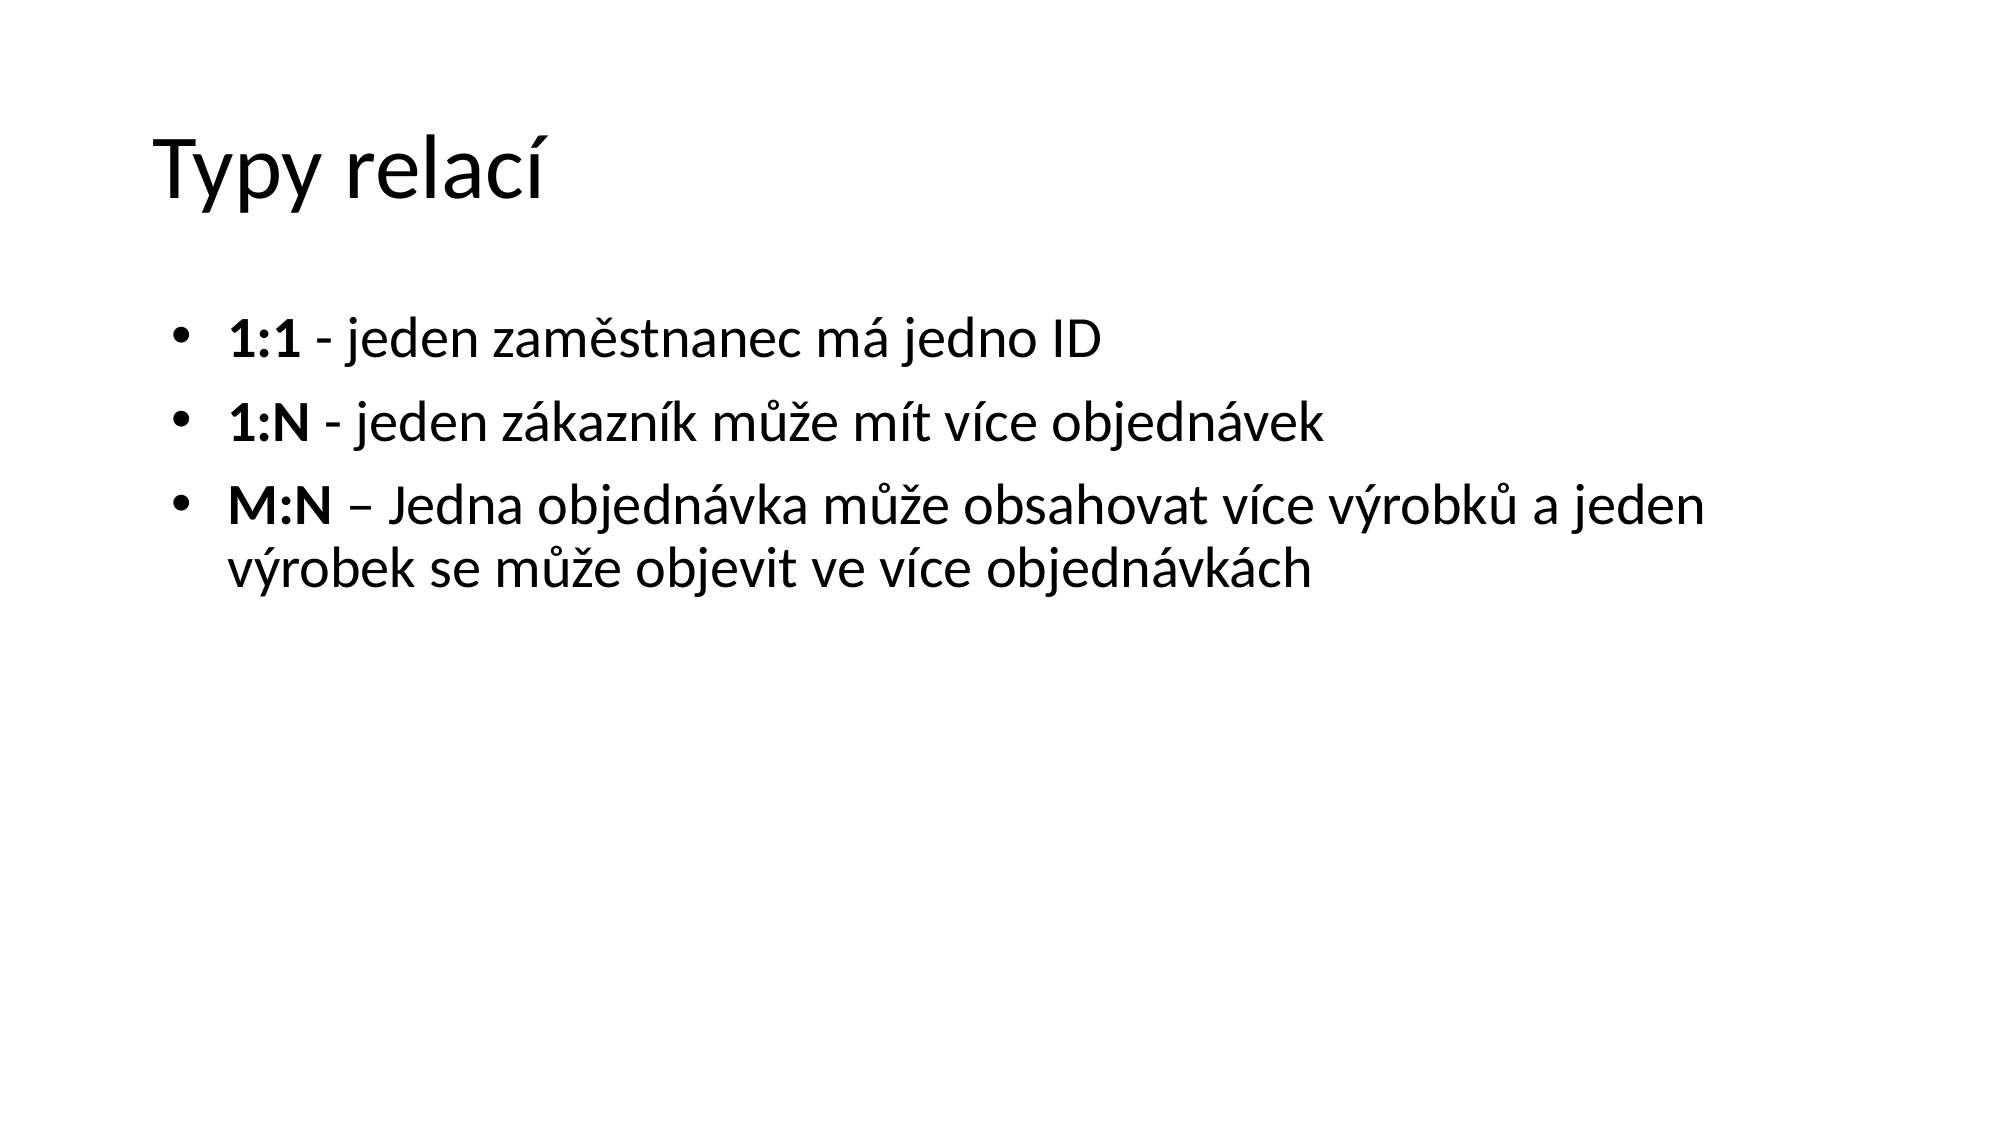

# Typy relací
1:1 - jeden zaměstnanec má jedno ID
1:N - jeden zákazník může mít více objednávek
M:N – Jedna objednávka může obsahovat více výrobků a jeden výrobek se může objevit ve více objednávkách